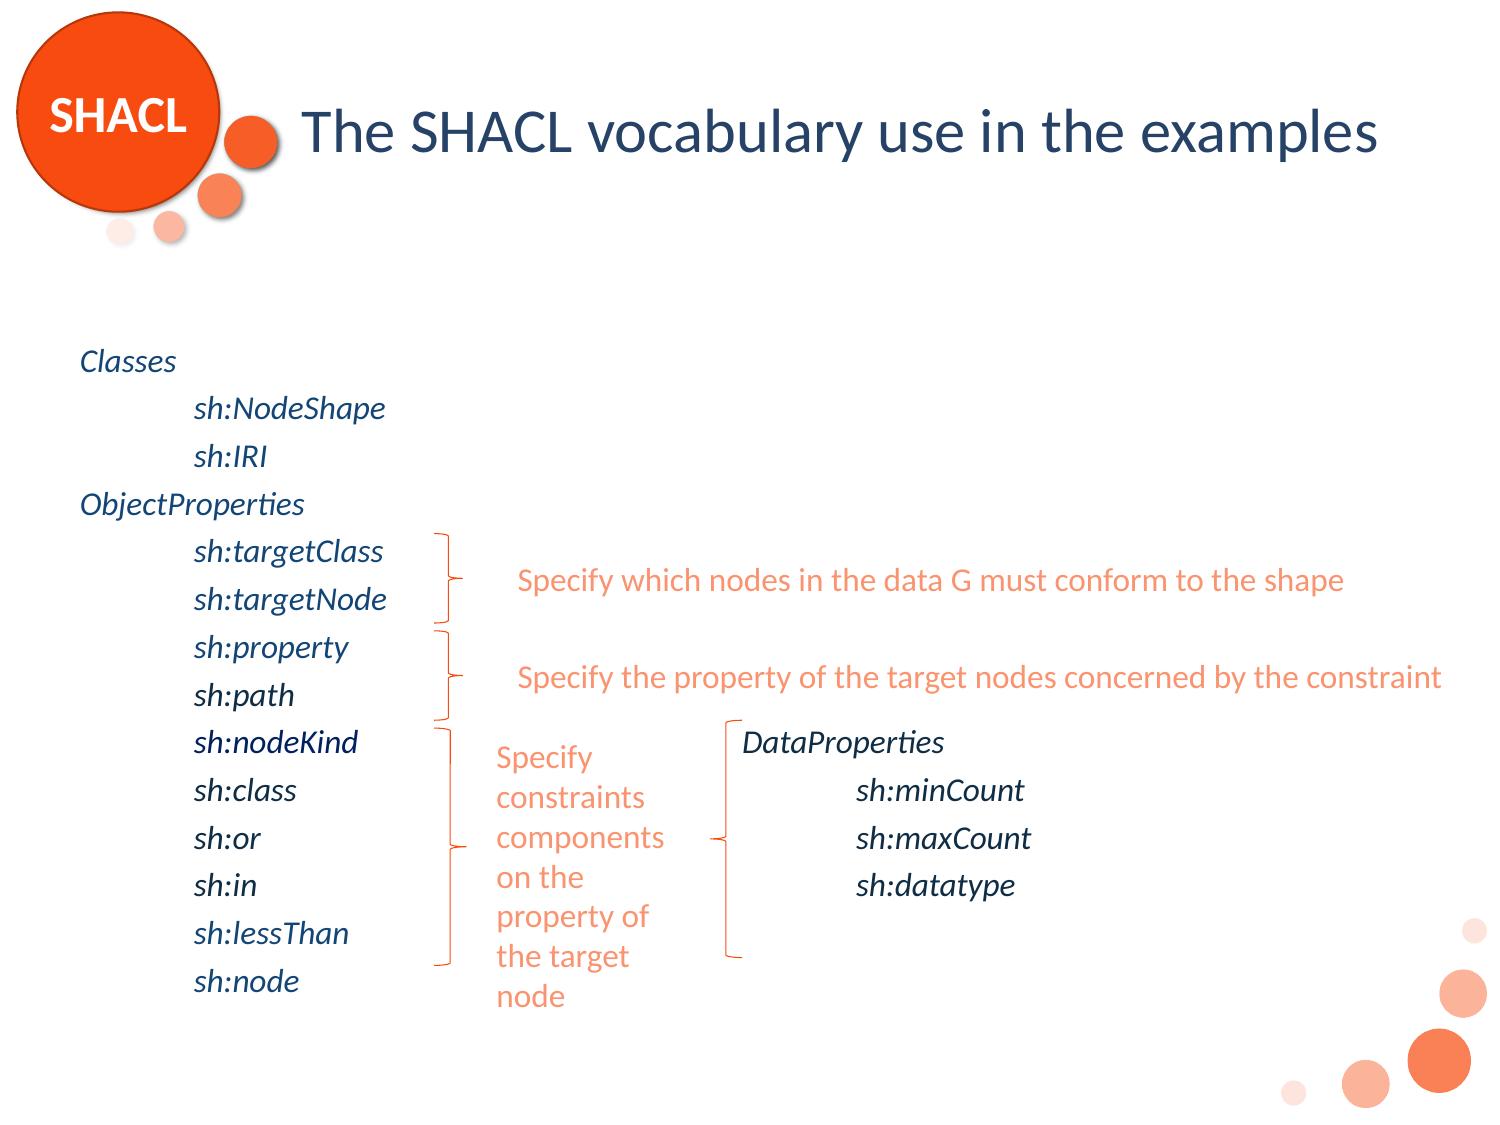

# The SHACL vocabulary use in the examples
Classes
	sh:NodeShape
	sh:IRI
ObjectProperties
	sh:targetClass
	sh:targetNode
	sh:property
	sh:path
	sh:nodeKind
	sh:class
	sh:or
	sh:in
	sh:lessThan
	sh:node

DataProperties
	sh:minCount
	sh:maxCount
	sh:datatype

Specify which nodes in the data G must conform to the shape

Specify the property of the target nodes concerned by the constraint

Specify constraints components on the property of the target node